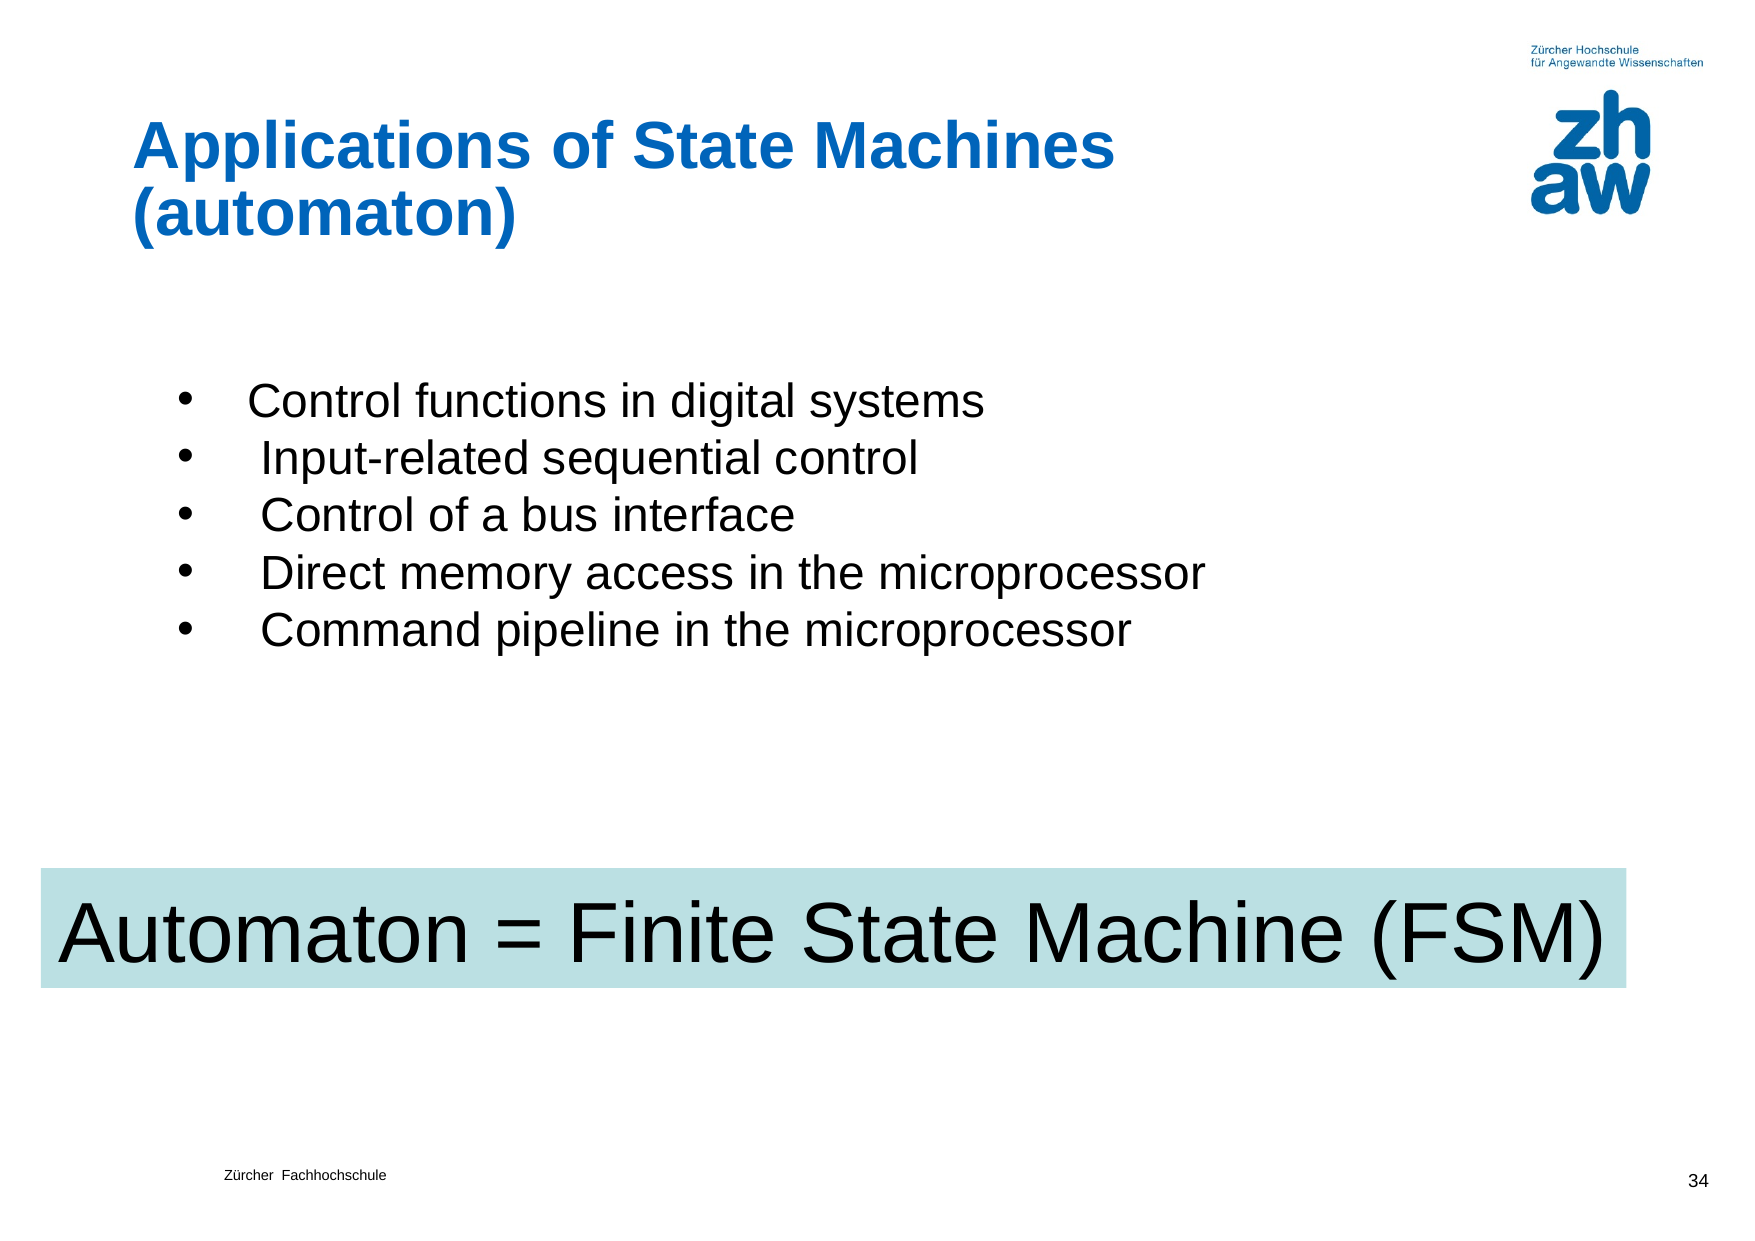

# Applications of State Machines (automaton)

 Control functions in digital systems
  Input-related sequential control
  Control of a bus interface
  Direct memory access in the microprocessor
  Command pipeline in the microprocessor
Automaton = Finite State Machine (FSM)
34